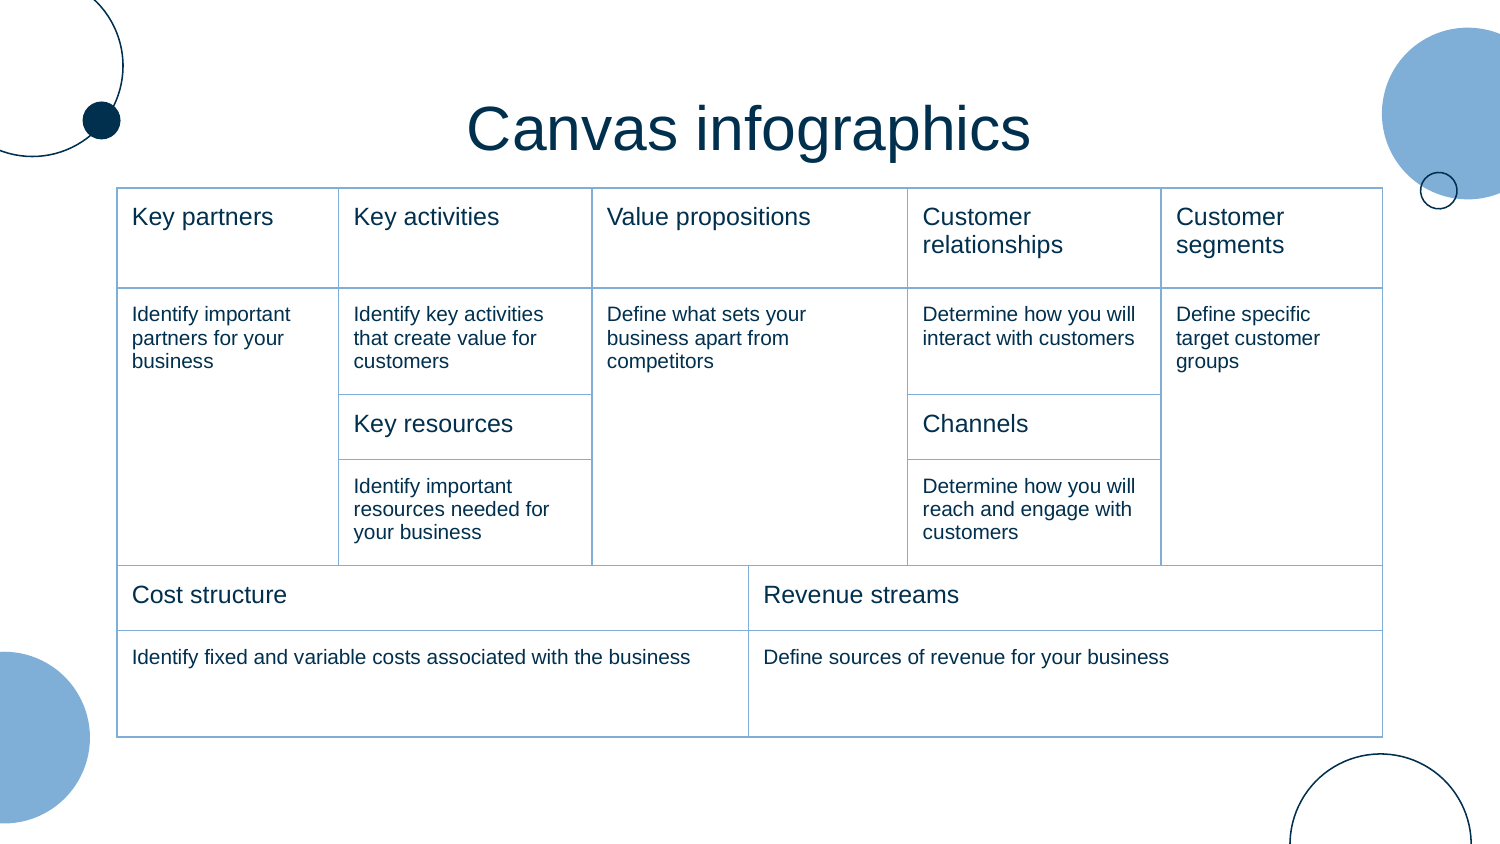

# Canvas infographics
| Key partners | Key activities | Value propositions |  | Customer relationships | Customer segments |
| --- | --- | --- | --- | --- | --- |
| Identify important partners for your business | Identify key activities that create value for customers | Define what sets your business apart from competitors |  | Determine how you will interact with customers | Define specific target customer groups |
|  | Key resources |  |  | Channels |  |
|  | Identify important resources needed for your business |  |  | Determine how you will reach and engage with customers |  |
| Cost structure |  |  | Revenue streams |  |  |
| Identify fixed and variable costs associated with the business |  |  | Define sources of revenue for your business |  |  |